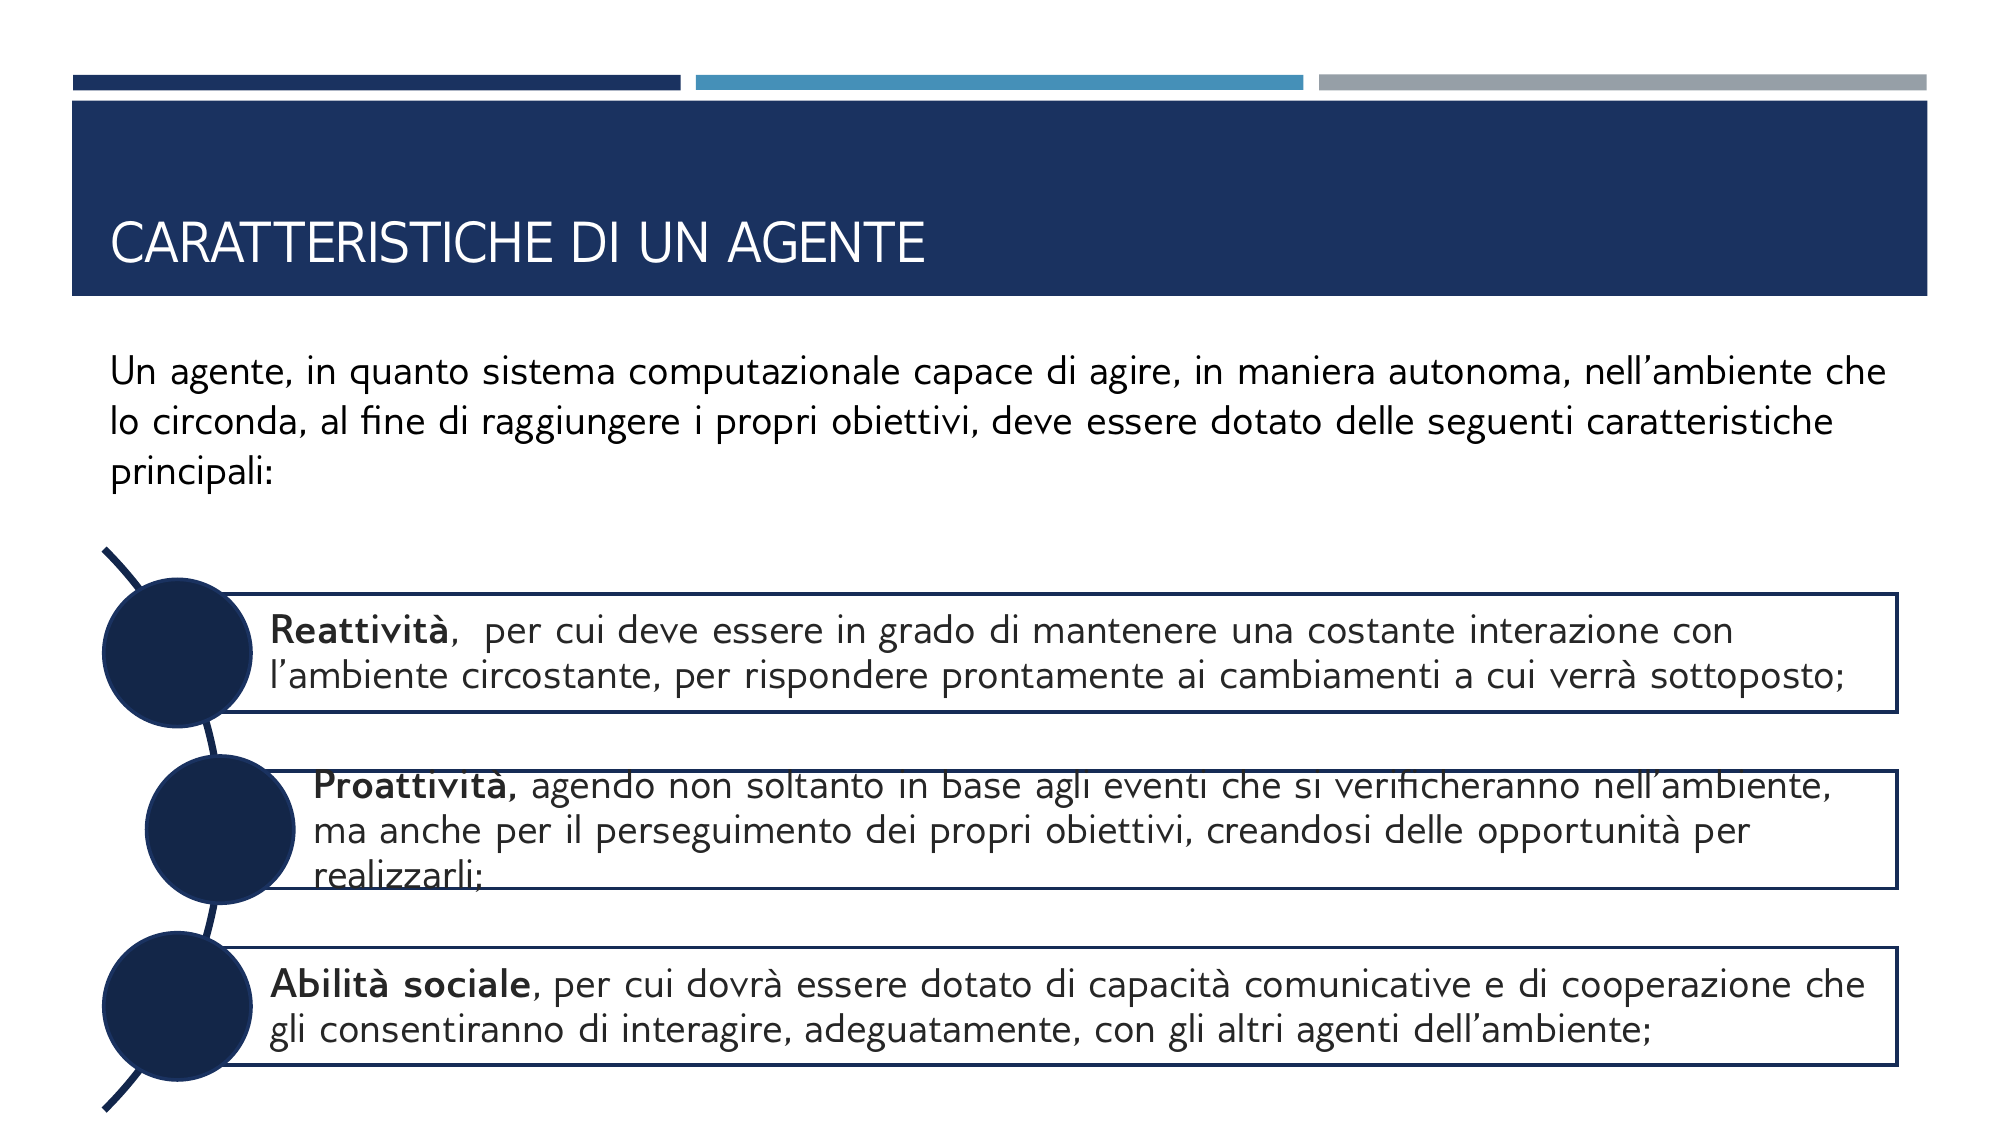

# Caratteristiche di un agente
Un agente, in quanto sistema computazionale capace di agire, in maniera autonoma, nell’ambiente che lo circonda, al fine di raggiungere i propri obiettivi, deve essere dotato delle seguenti caratteristiche principali:

Reattività,  per cui deve essere in grado di mantenere una costante interazione con l’ambiente circostante, per rispondere prontamente ai cambiamenti a cui verrà sottoposto;

Proattività, agendo non soltanto in base agli eventi che si verificheranno nell’ambiente, ma anche per il perseguimento dei propri obiettivi, creandosi delle opportunità per realizzarli;

Abilità sociale, per cui dovrà essere dotato di capacità comunicative e di cooperazione che gli consentiranno di interagire, adeguatamente, con gli altri agenti dell’ambiente;